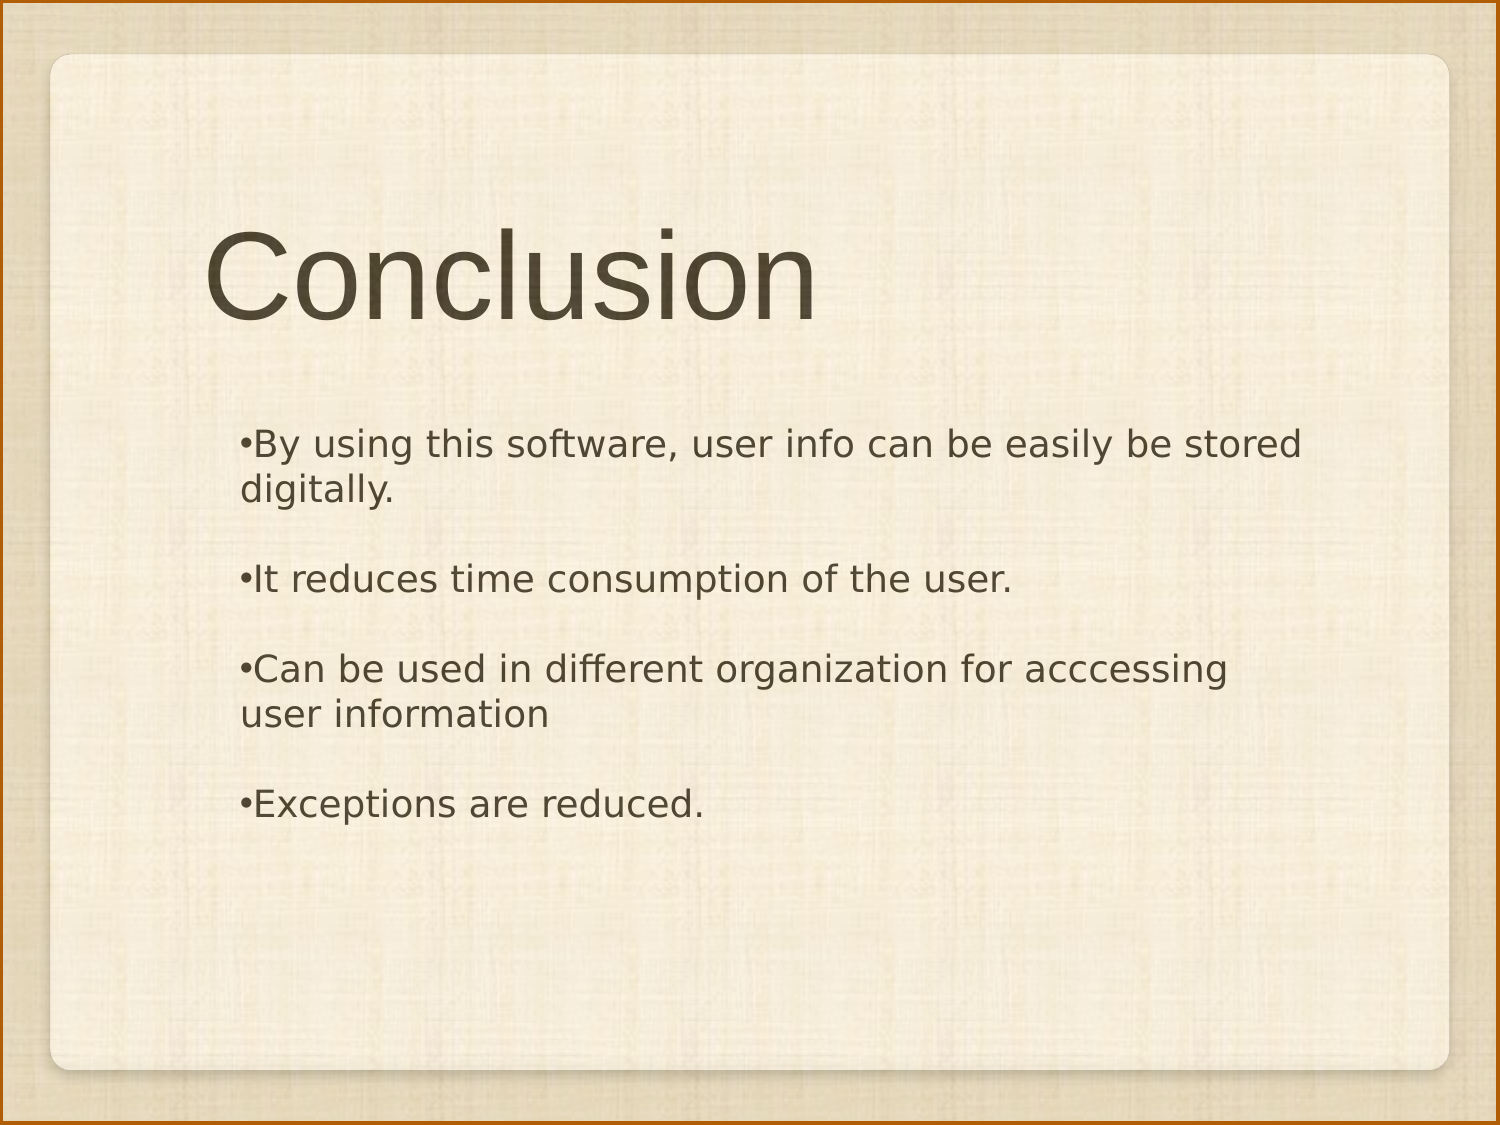

Conclusion
By using this software, user info can be easily be stored digitally.

It reduces time consumption of the user.

Can be used in different organization for acccessing user information

Exceptions are reduced.